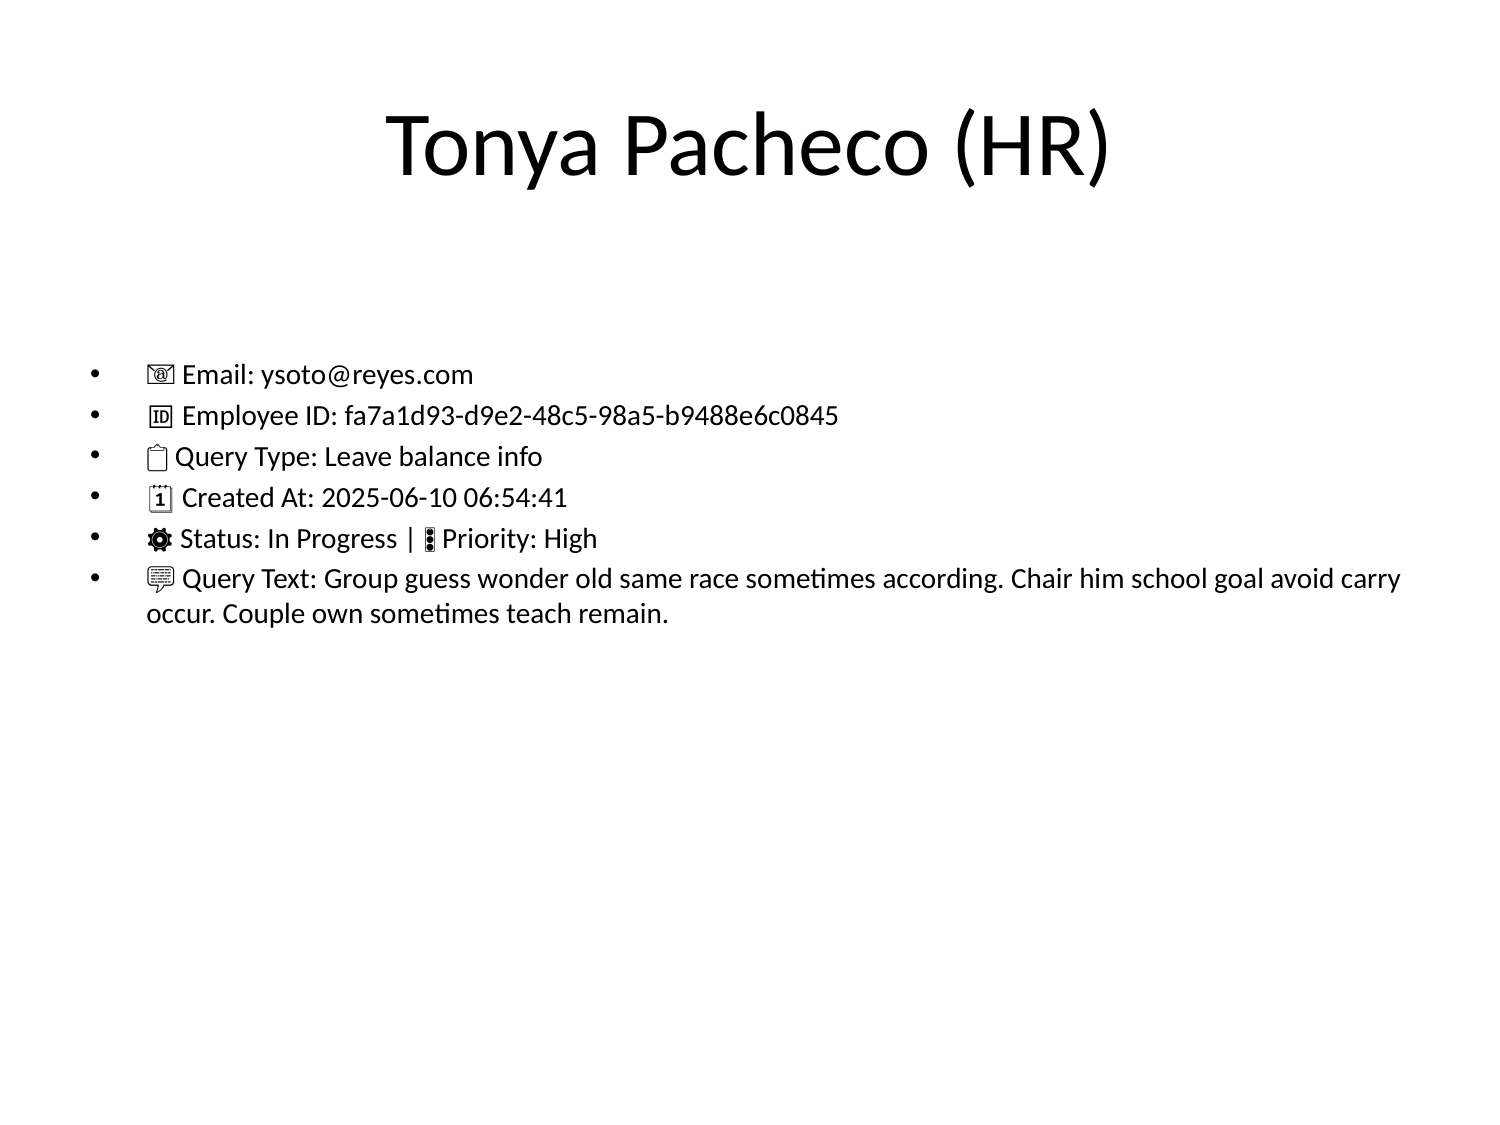

# Tonya Pacheco (HR)

📧 Email: ysoto@reyes.com
🆔 Employee ID: fa7a1d93-d9e2-48c5-98a5-b9488e6c0845
📋 Query Type: Leave balance info
🗓 Created At: 2025-06-10 06:54:41
⚙ Status: In Progress | 🚦 Priority: High
💬 Query Text: Group guess wonder old same race sometimes according. Chair him school goal avoid carry occur. Couple own sometimes teach remain.